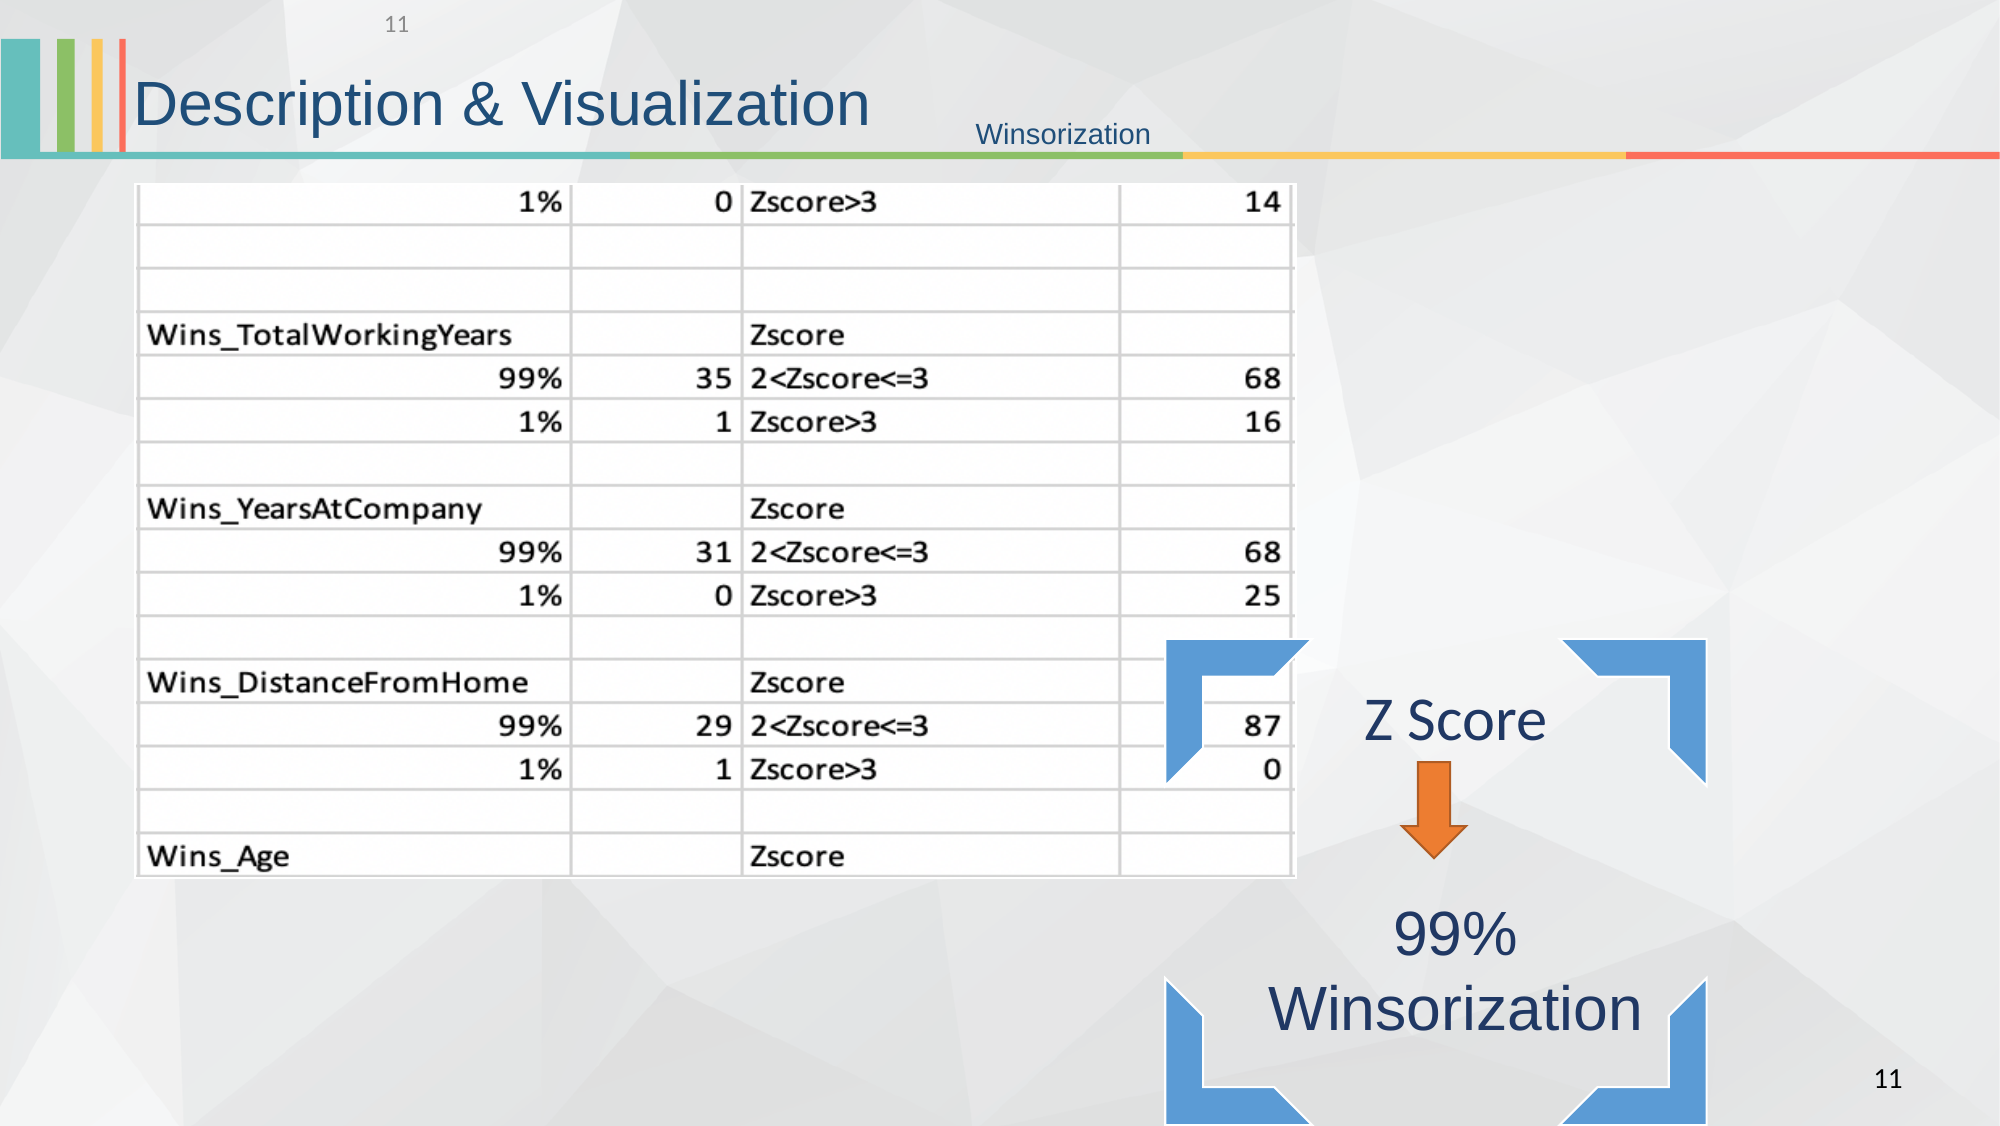

11

Description & Visualization
Winsorization
Z Score

99% Winsorization
11